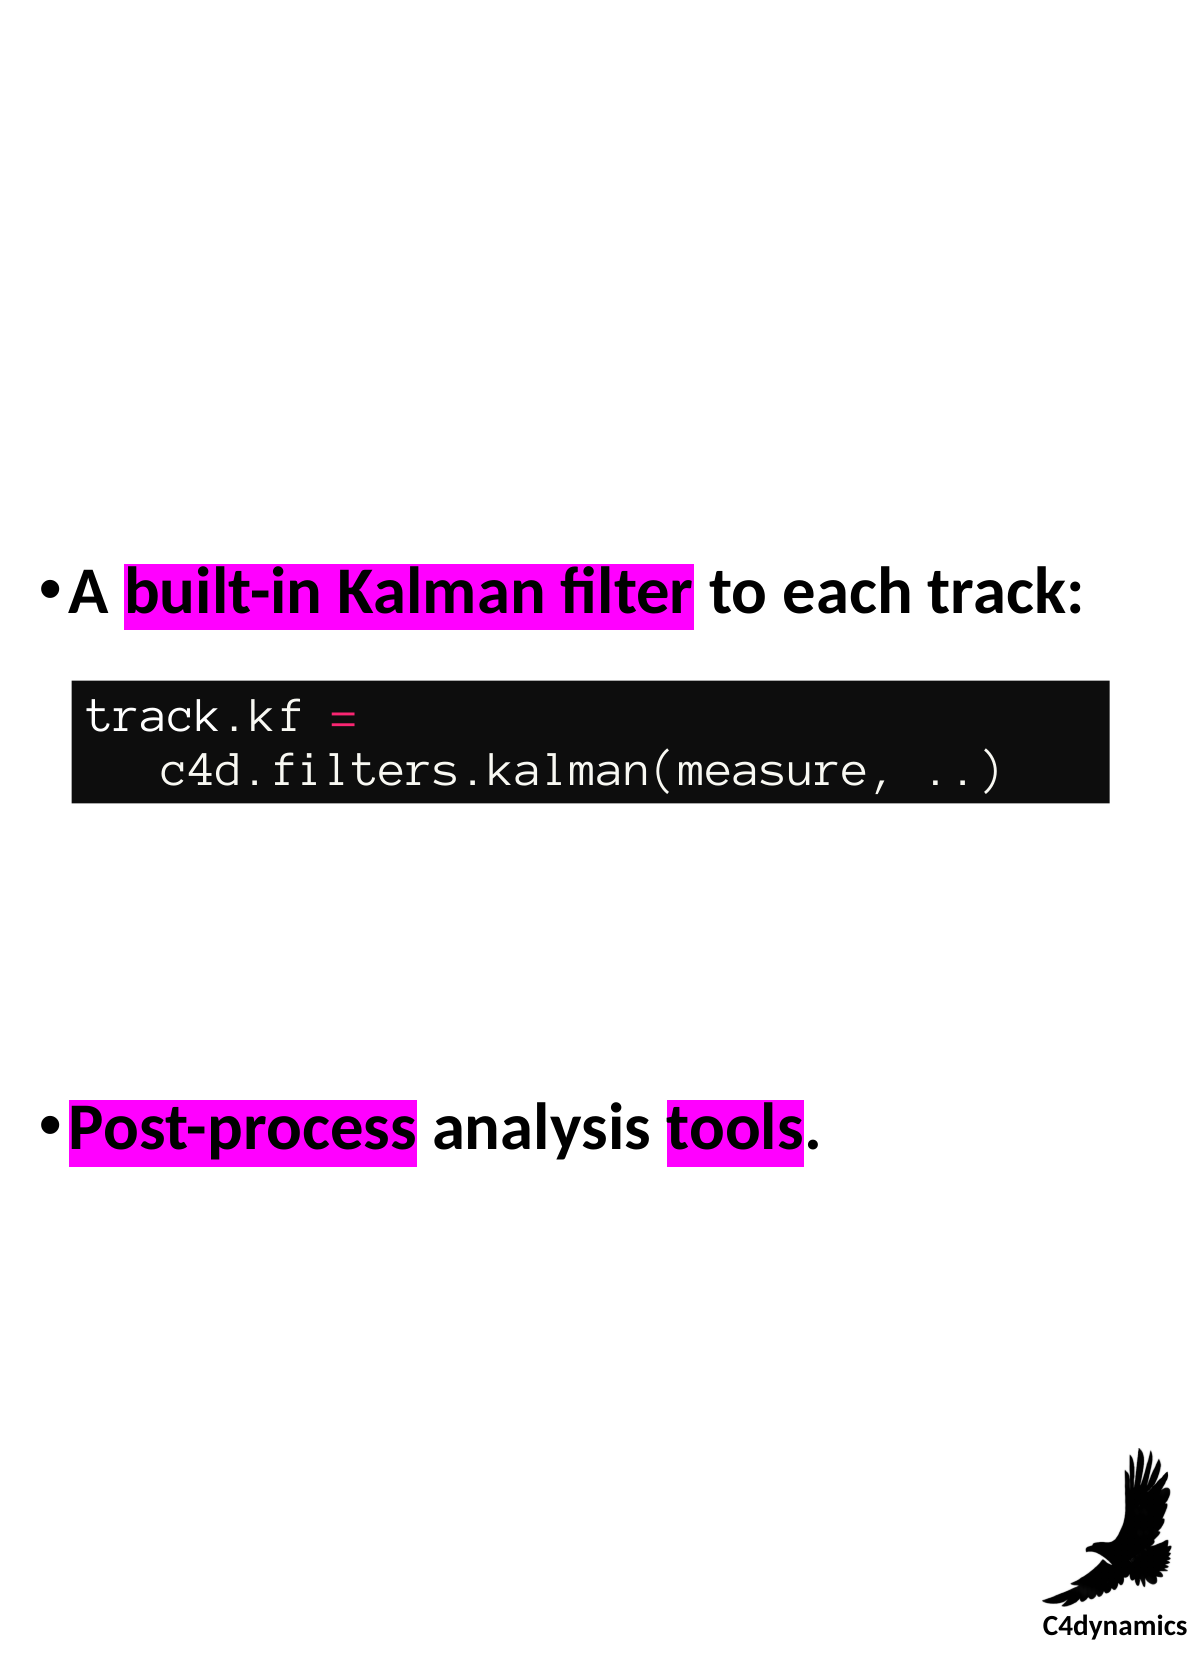

A built-in Kalman filter to each track:
track.kf = c4d.filters.kalman(measure, ..)
Post-process analysis tools.